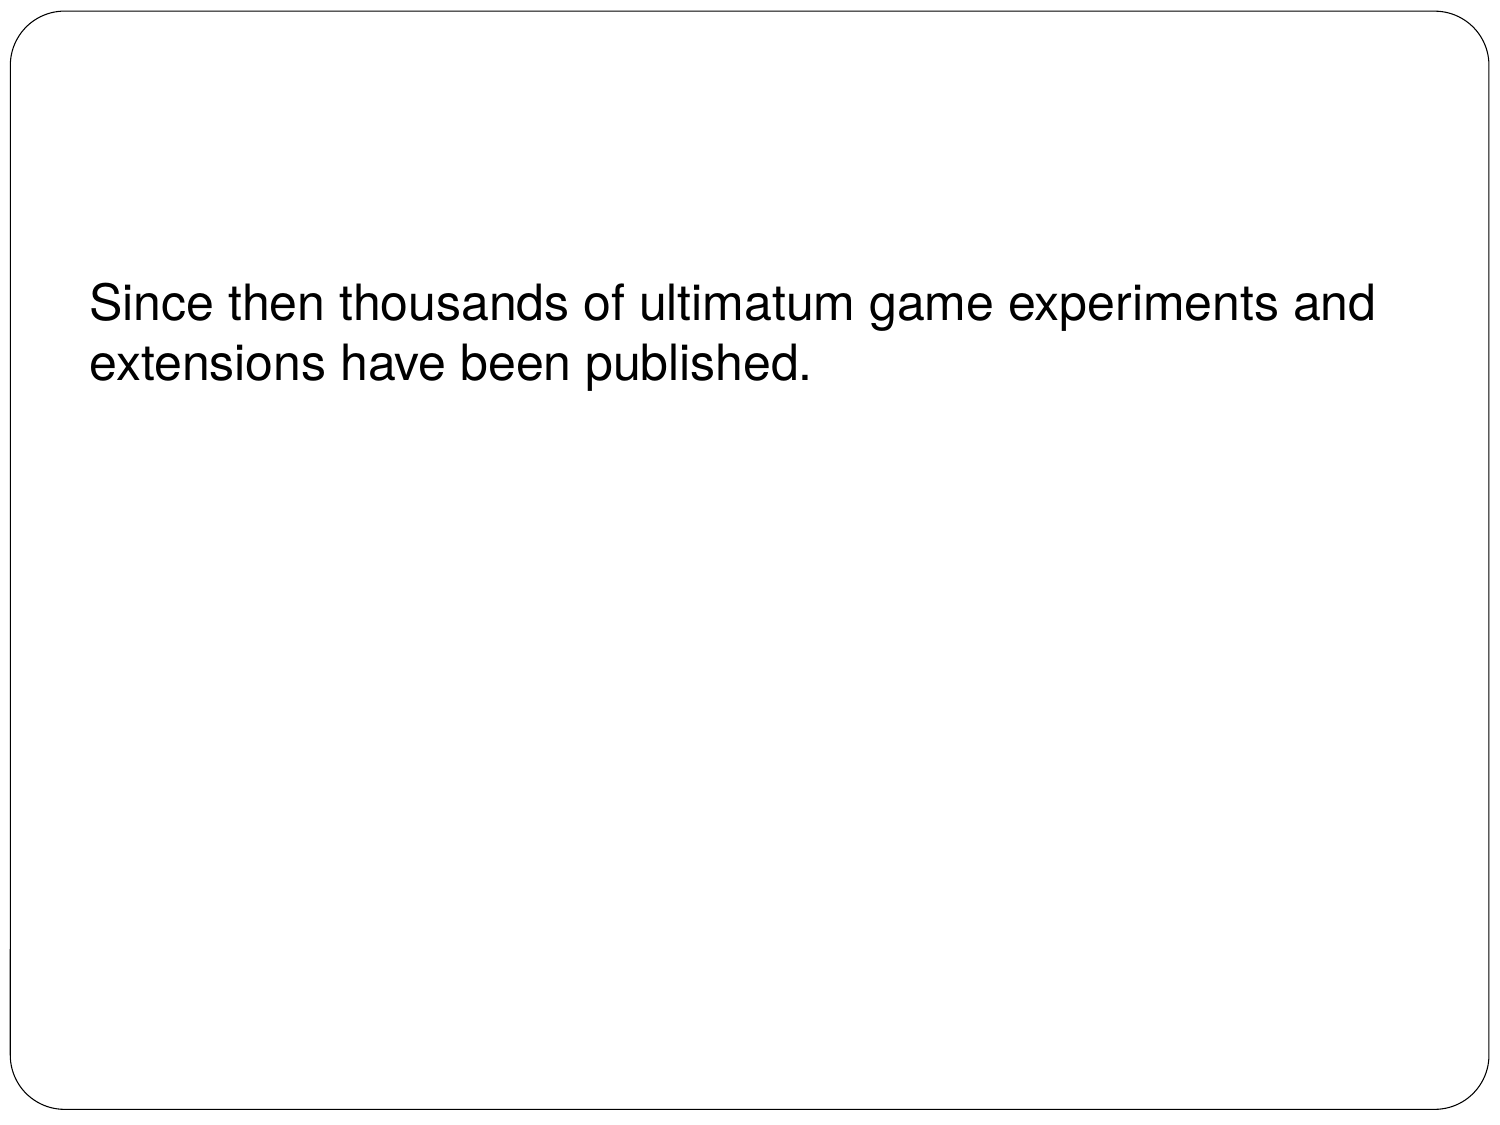

#
Since then thousands of ultimatum game experiments and extensions have been published.